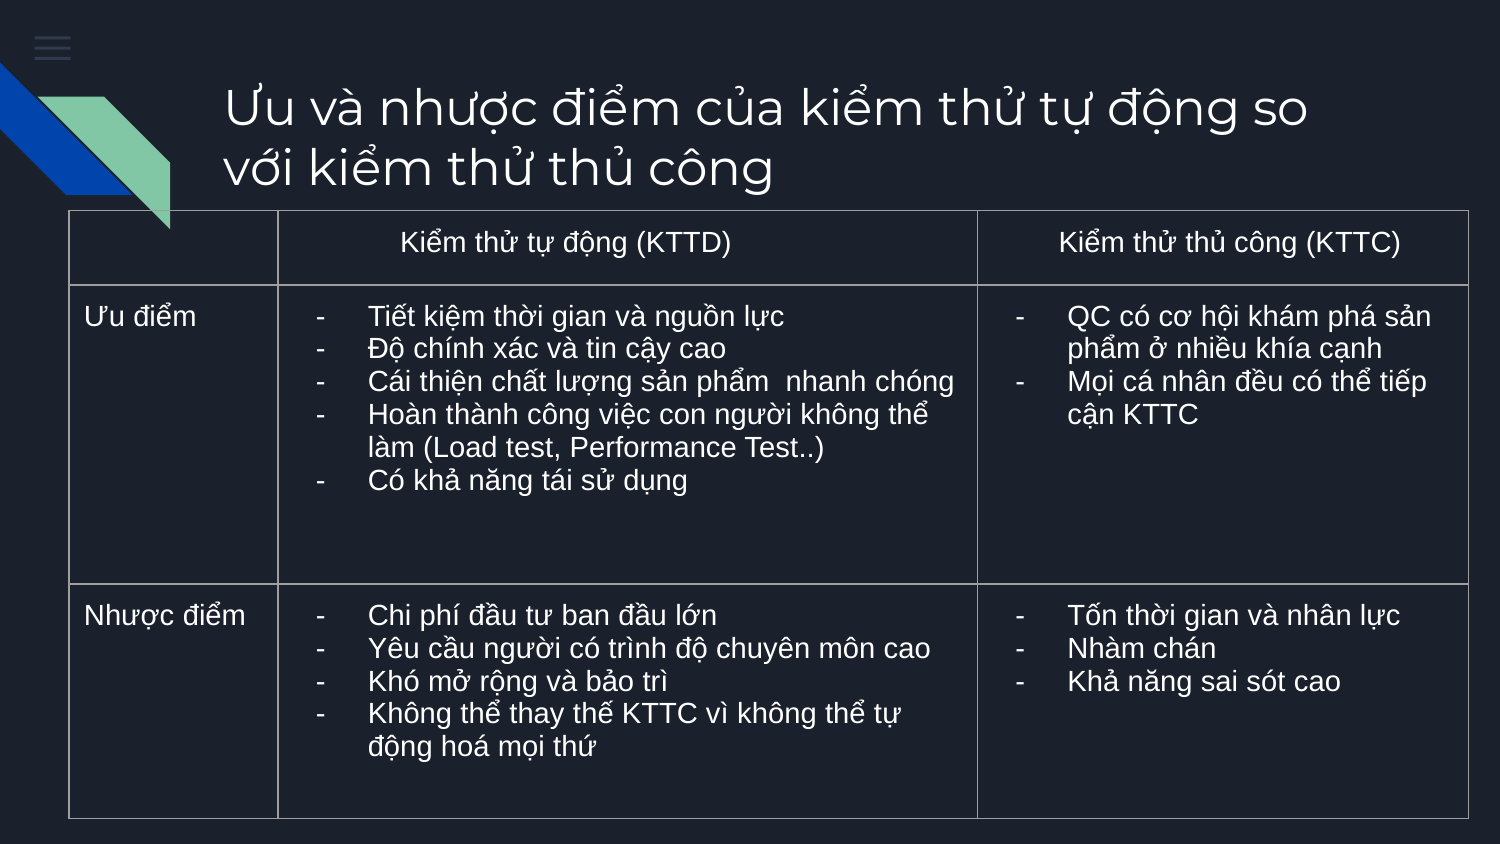

# Ưu và nhược điểm của kiểm thử tự động so với kiểm thử thủ công
|  | Kiểm thử tự động (KTTD) | Kiểm thử thủ công (KTTC) |
| --- | --- | --- |
| Ưu điểm | Tiết kiệm thời gian và nguồn lực Độ chính xác và tin cậy cao Cái thiện chất lượng sản phẩm nhanh chóng Hoàn thành công việc con người không thể làm (Load test, Performance Test..) Có khả năng tái sử dụng | QC có cơ hội khám phá sản phẩm ở nhiều khía cạnh Mọi cá nhân đều có thể tiếp cận KTTC |
| Nhược điểm | Chi phí đầu tư ban đầu lớn Yêu cầu người có trình độ chuyên môn cao Khó mở rộng và bảo trì Không thể thay thế KTTC vì không thể tự động hoá mọi thứ | Tốn thời gian và nhân lực Nhàm chán Khả năng sai sót cao |